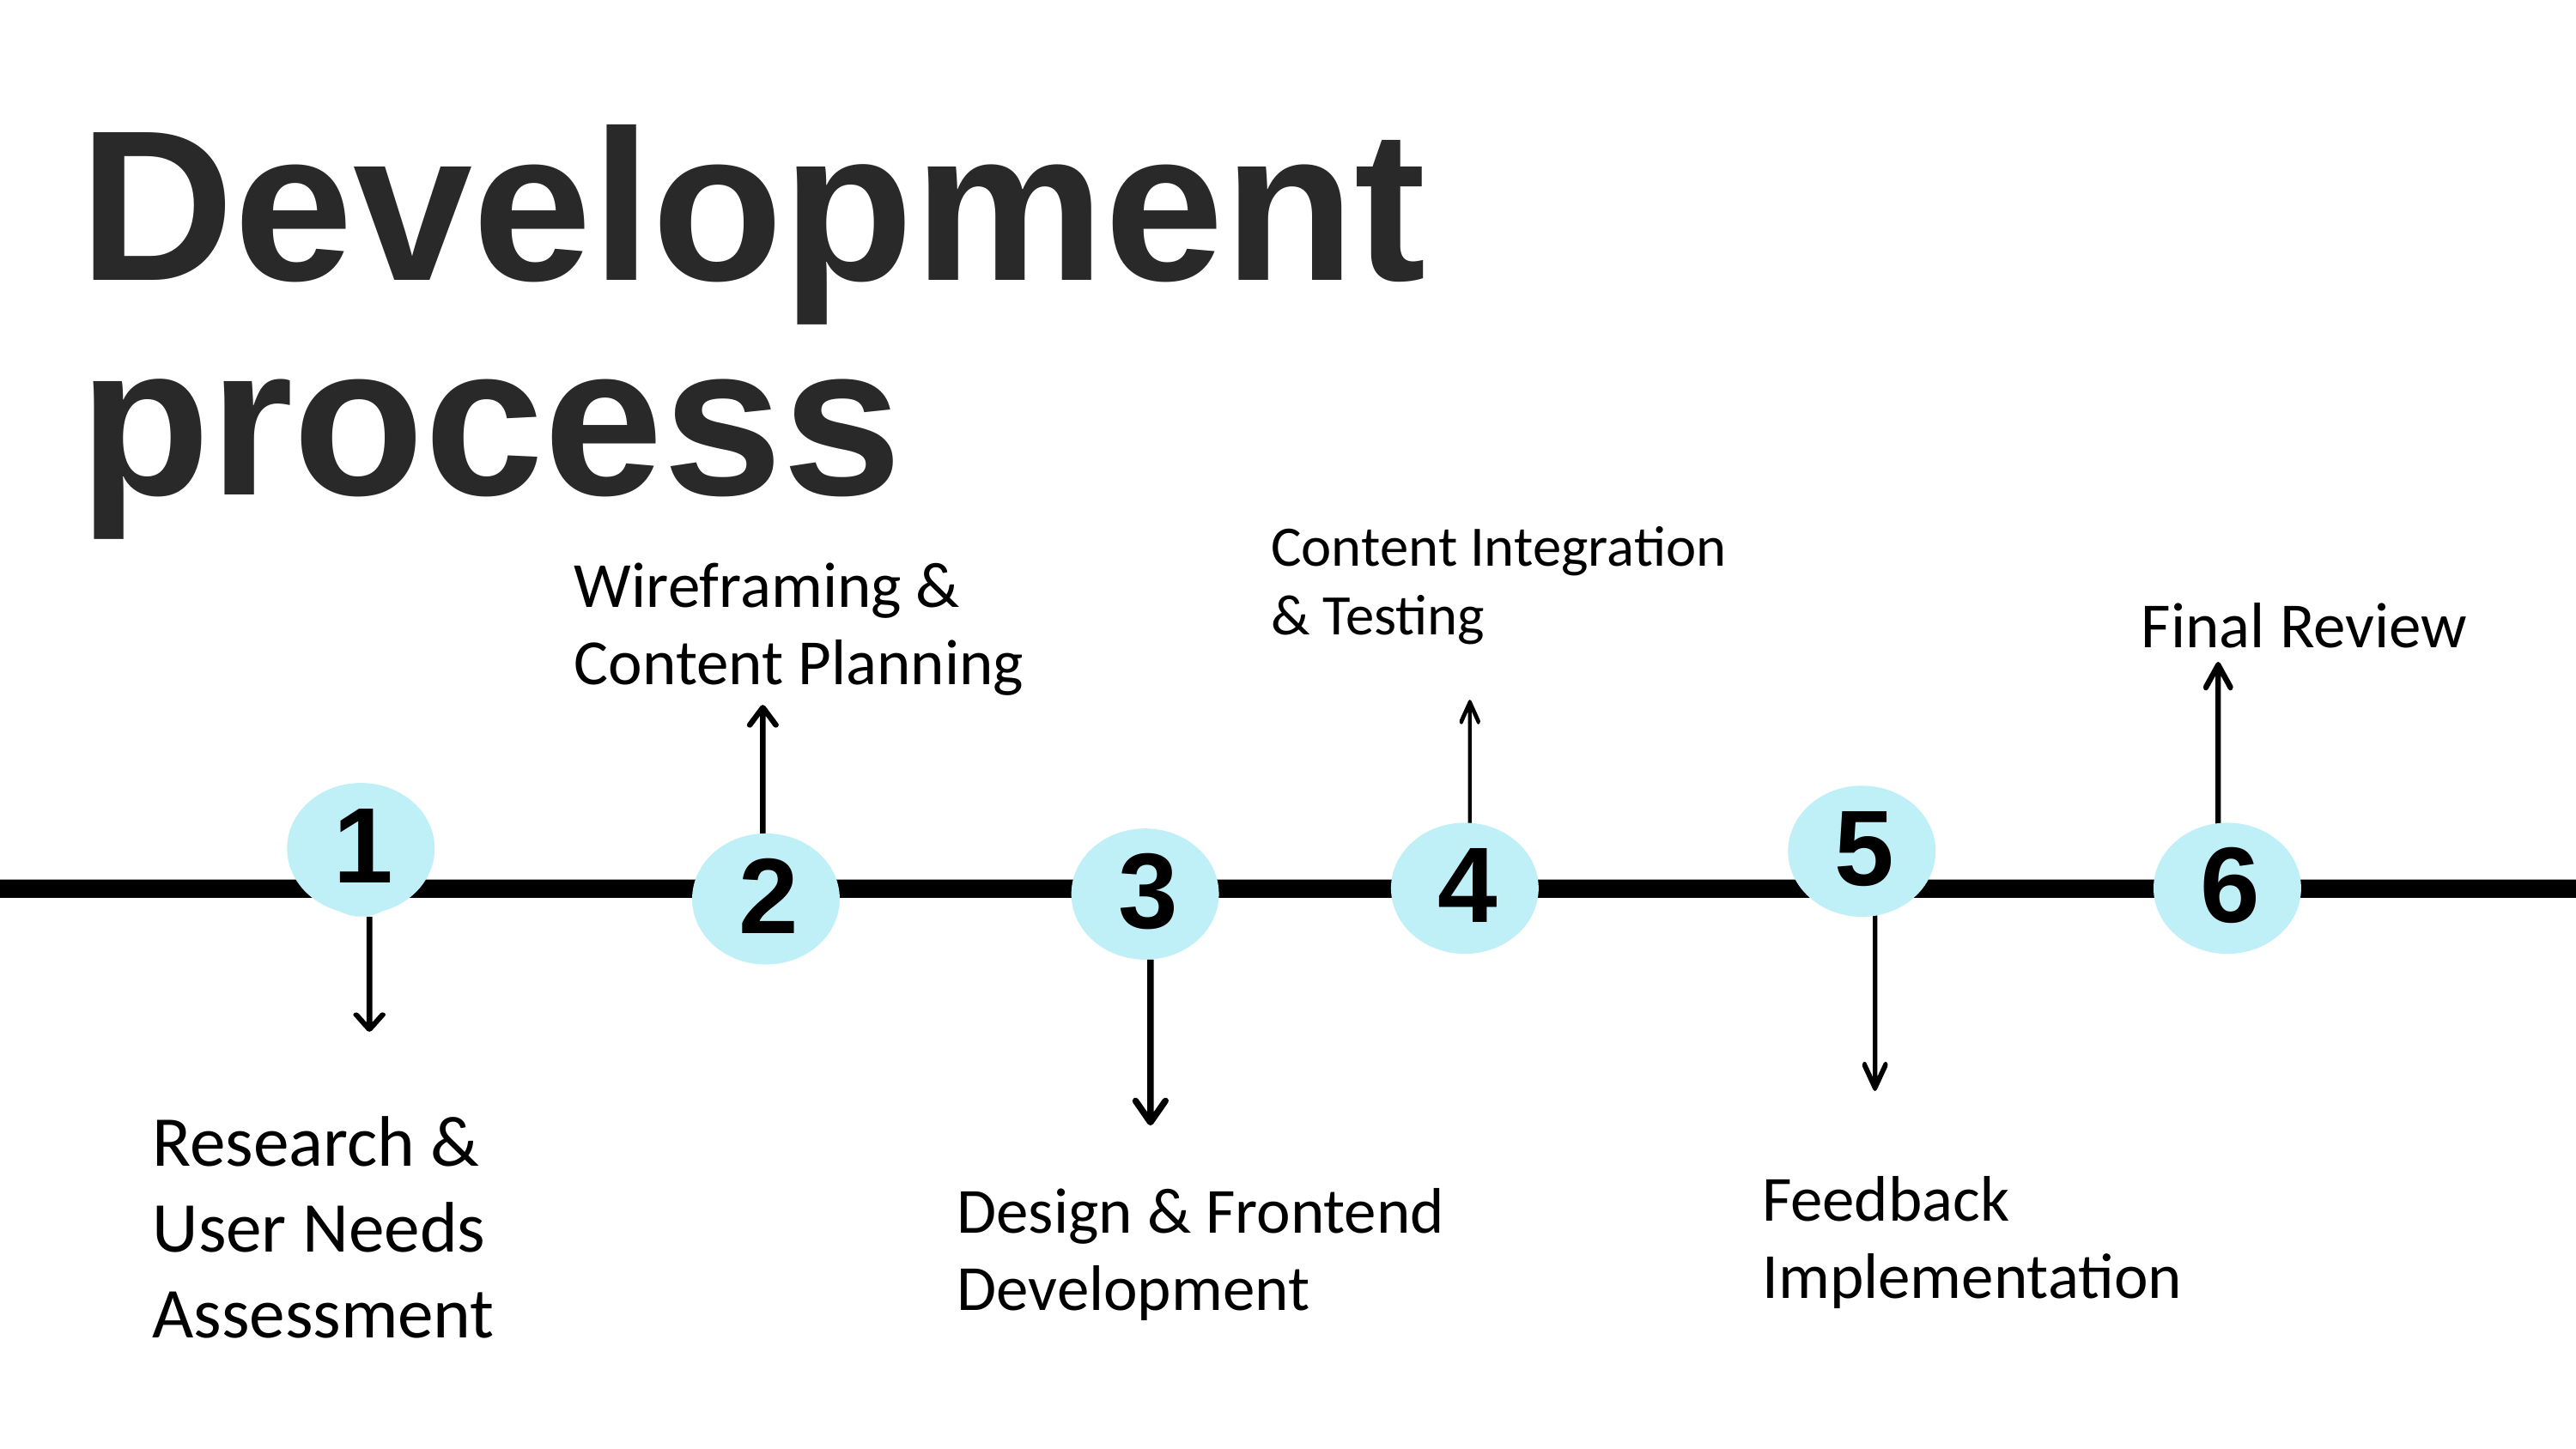

Development process
Content Integration & Testing
Wireframing & Content Planning
Final Review

6

2

4

1

5

4

6

5

1

3

2

Research & User Needs Assessment
Feedback Implementation
Design & Frontend Development